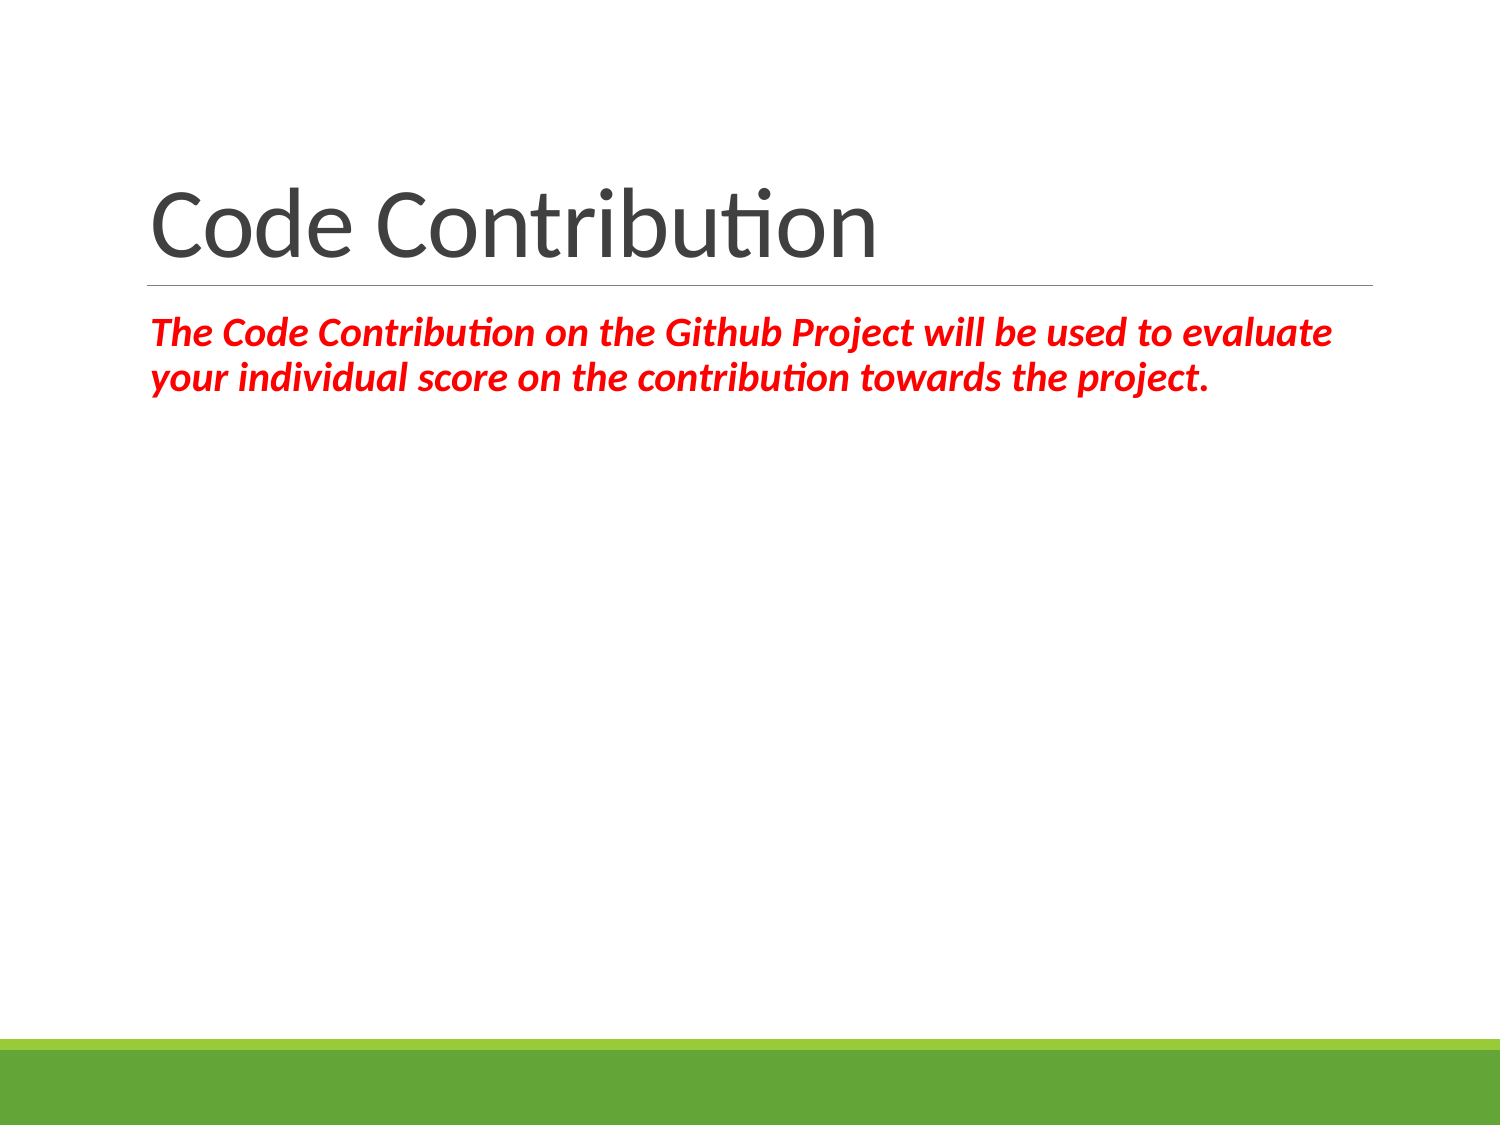

# Code Contribution
The Code Contribution on the Github Project will be used to evaluate your individual score on the contribution towards the project.